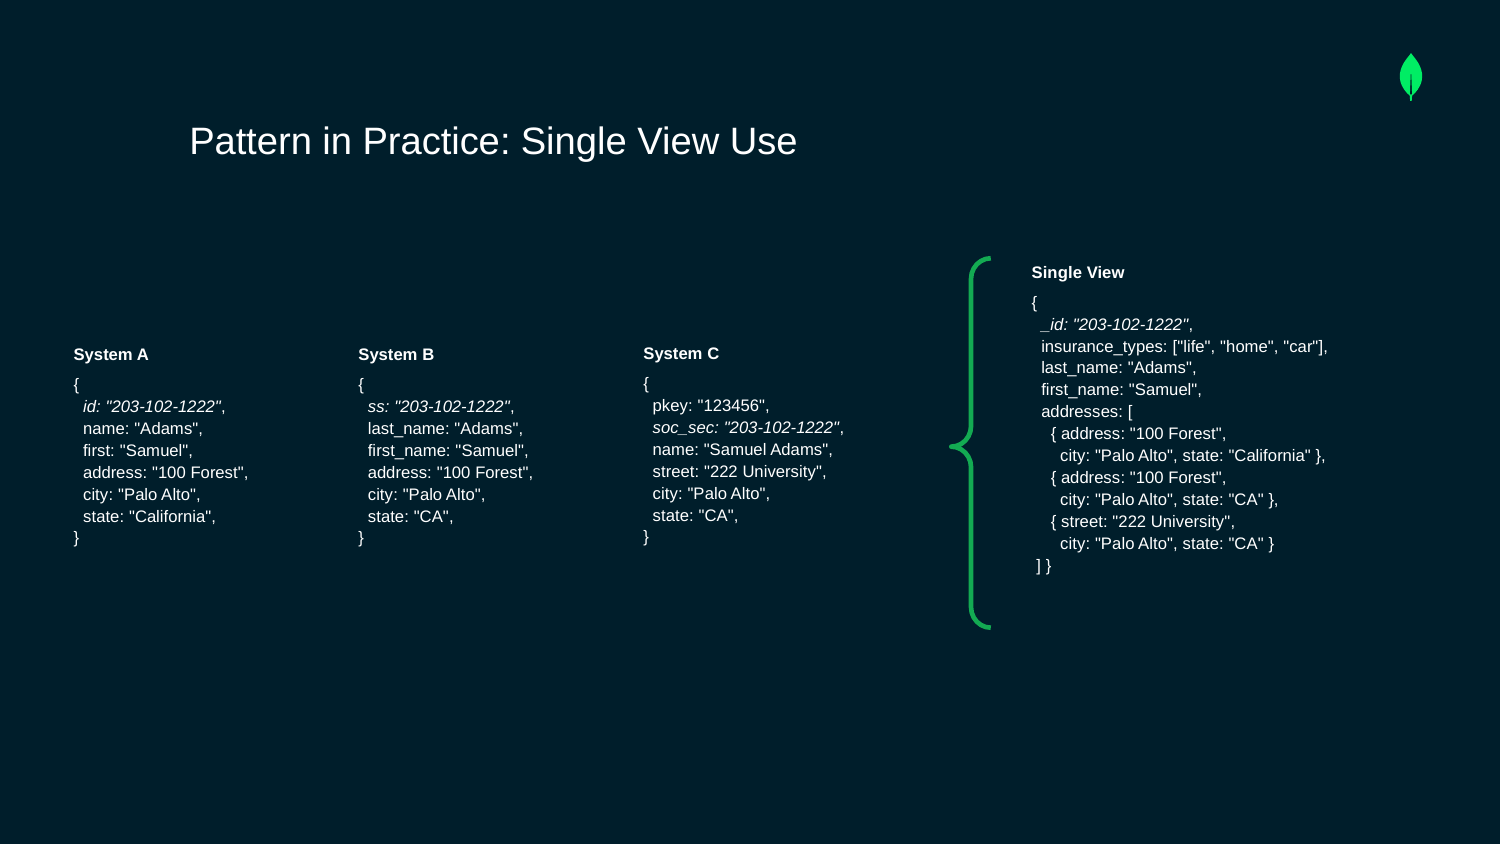

Pattern in Practice: Single View Use

Single View
{
  _id: "203-102-1222",
  insurance_types: ["life", "home", "car"],
  last_name: "Adams",
  first_name: "Samuel",
  addresses: [
    { address: "100 Forest",
      city: "Palo Alto", state: "California" },
    { address: "100 Forest",
      city: "Palo Alto", state: "CA" },
    { street: "222 University",
      city: "Palo Alto", state: "CA" }
 ] }
System C
{
  pkey: "123456",
  soc_sec: "203-102-1222",
  name: "Samuel Adams",
  street: "222 University",
  city: "Palo Alto",
  state: "CA",
}
System A
{
  id: "203-102-1222",
  name: "Adams",
  first: "Samuel",
  address: "100 Forest",
  city: "Palo Alto",
  state: "California",
}
System B
{
  ss: "203-102-1222",
  last_name: "Adams",
  first_name: "Samuel",
  address: "100 Forest",
  city: "Palo Alto",
  state: "CA",
}